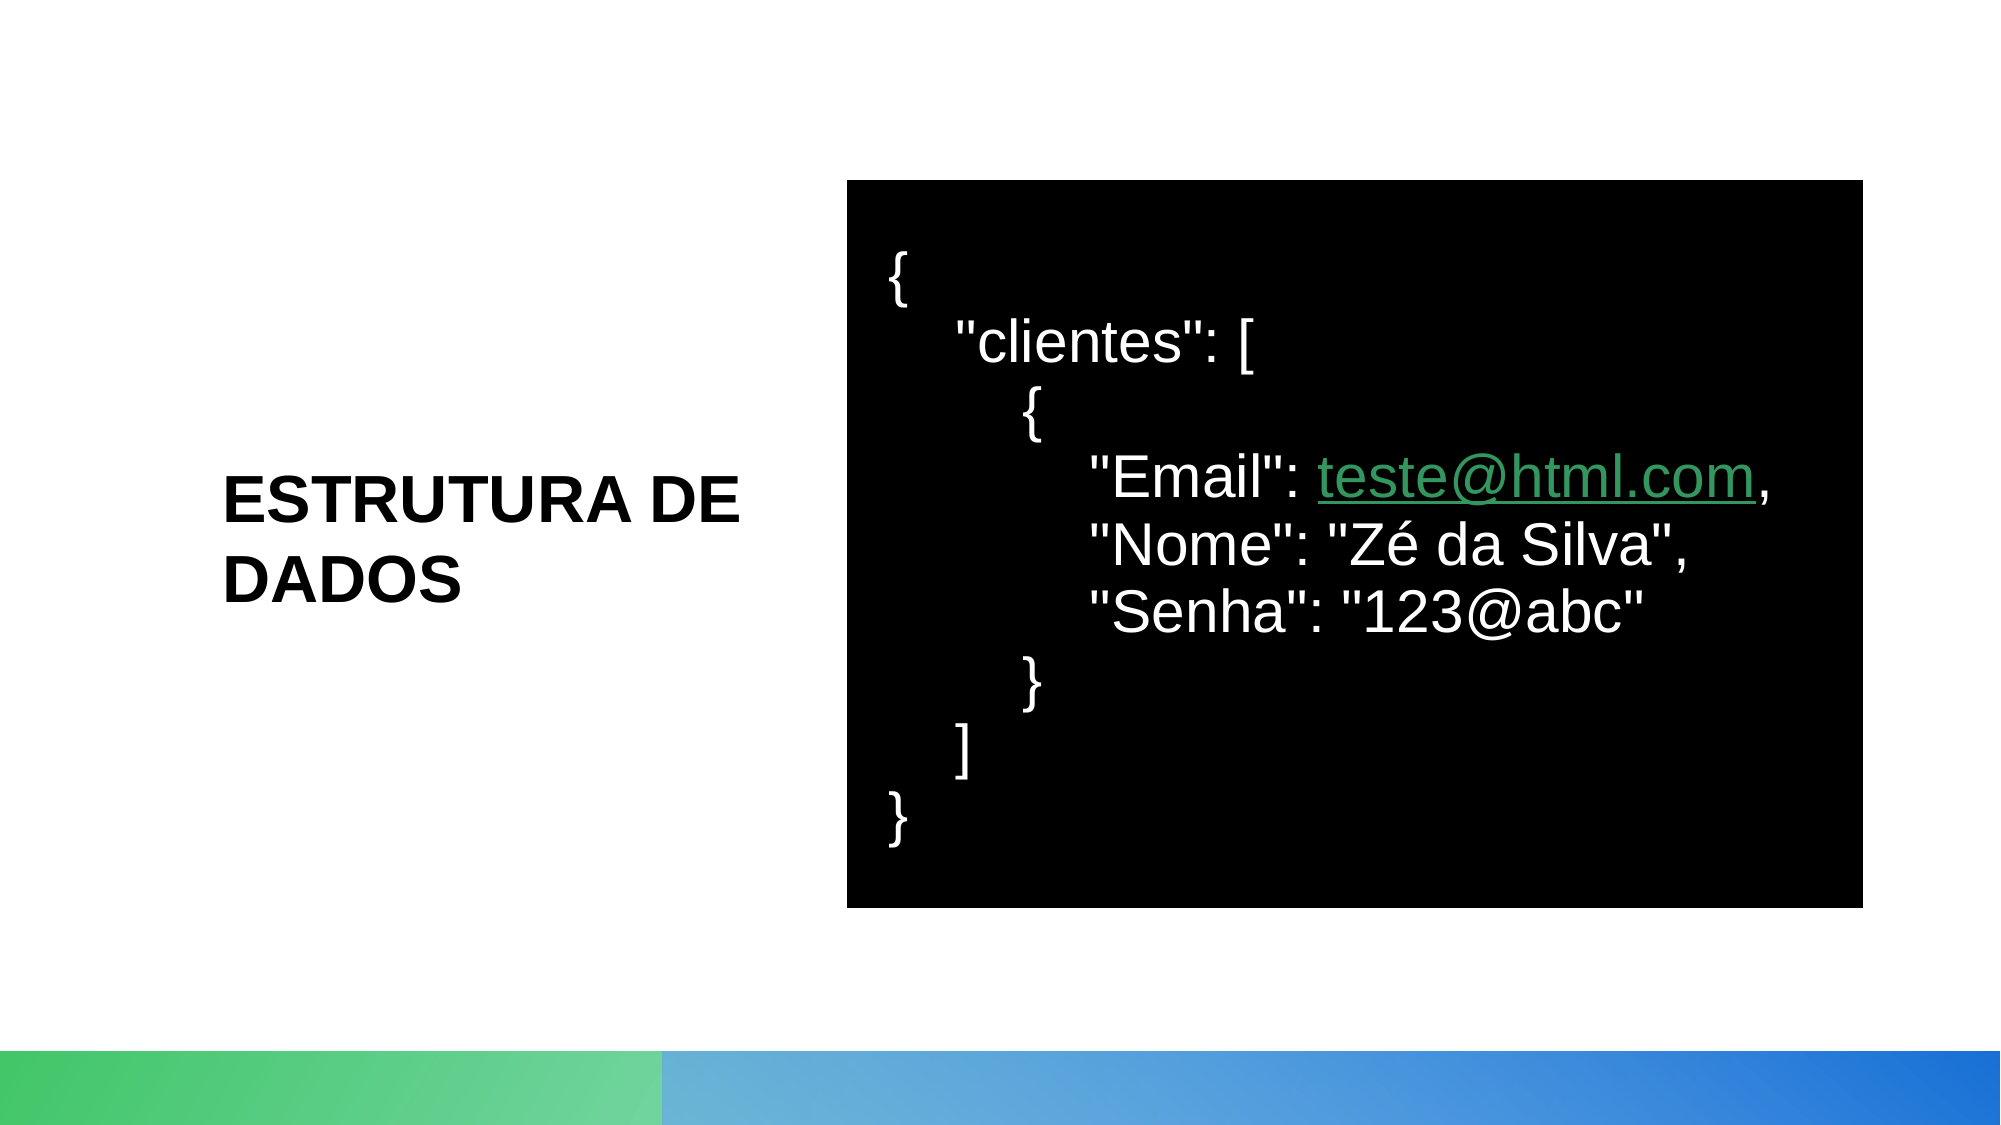

# ESTRUTURA DE DADOS
| {     "clientes": [         {             "Email": teste@html.com,             "Nome": "Zé da Silva",             "Senha": "123@abc"         }     ] } |
| --- |